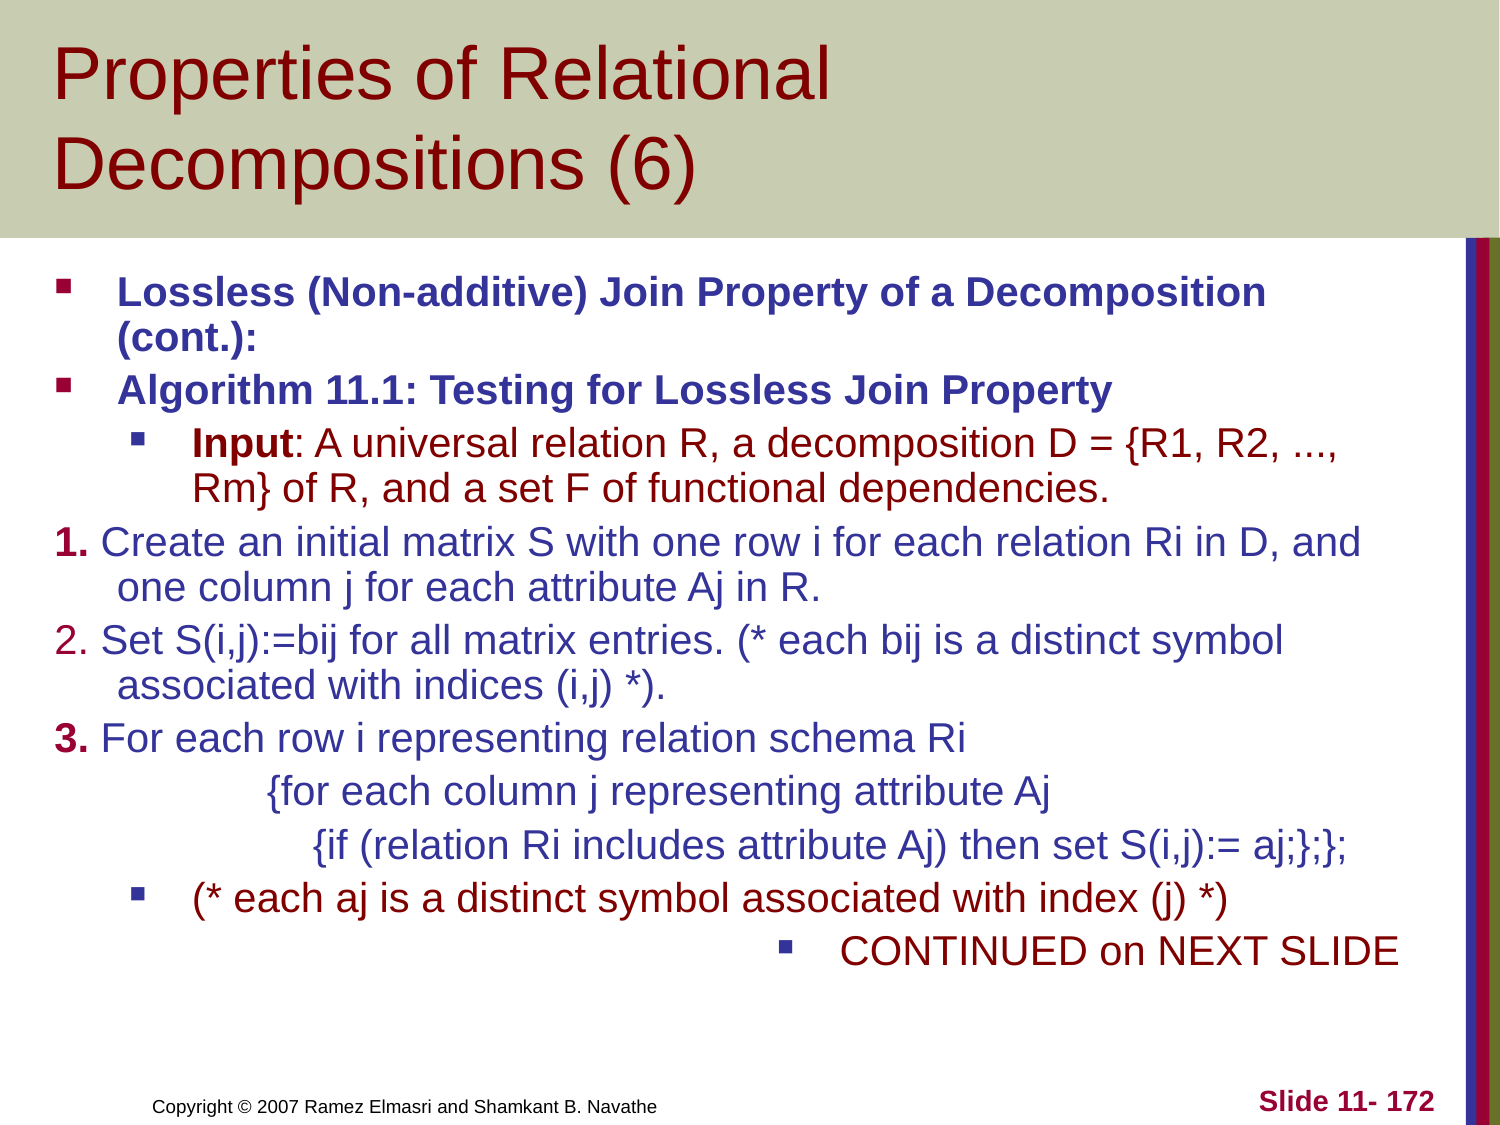

# Properties of Relational Decompositions (6)
Lossless (Non-additive) Join Property of a Decomposition (cont.):
Algorithm 11.1: Testing for Lossless Join Property
Input: A universal relation R, a decomposition D = {R1, R2, ..., Rm} of R, and a set F of functional dependencies.
1. Create an initial matrix S with one row i for each relation Ri in D, and one column j for each attribute Aj in R.
2. Set S(i,j):=bij for all matrix entries. (* each bij is a distinct symbol associated with indices (i,j) *).
3. For each row i representing relation schema Ri
		{for each column j representing attribute Aj
		    {if (relation Ri includes attribute Aj) then set S(i,j):= aj;};};
(* each aj is a distinct symbol associated with index (j) *)
CONTINUED on NEXT SLIDE
Slide 11- 172